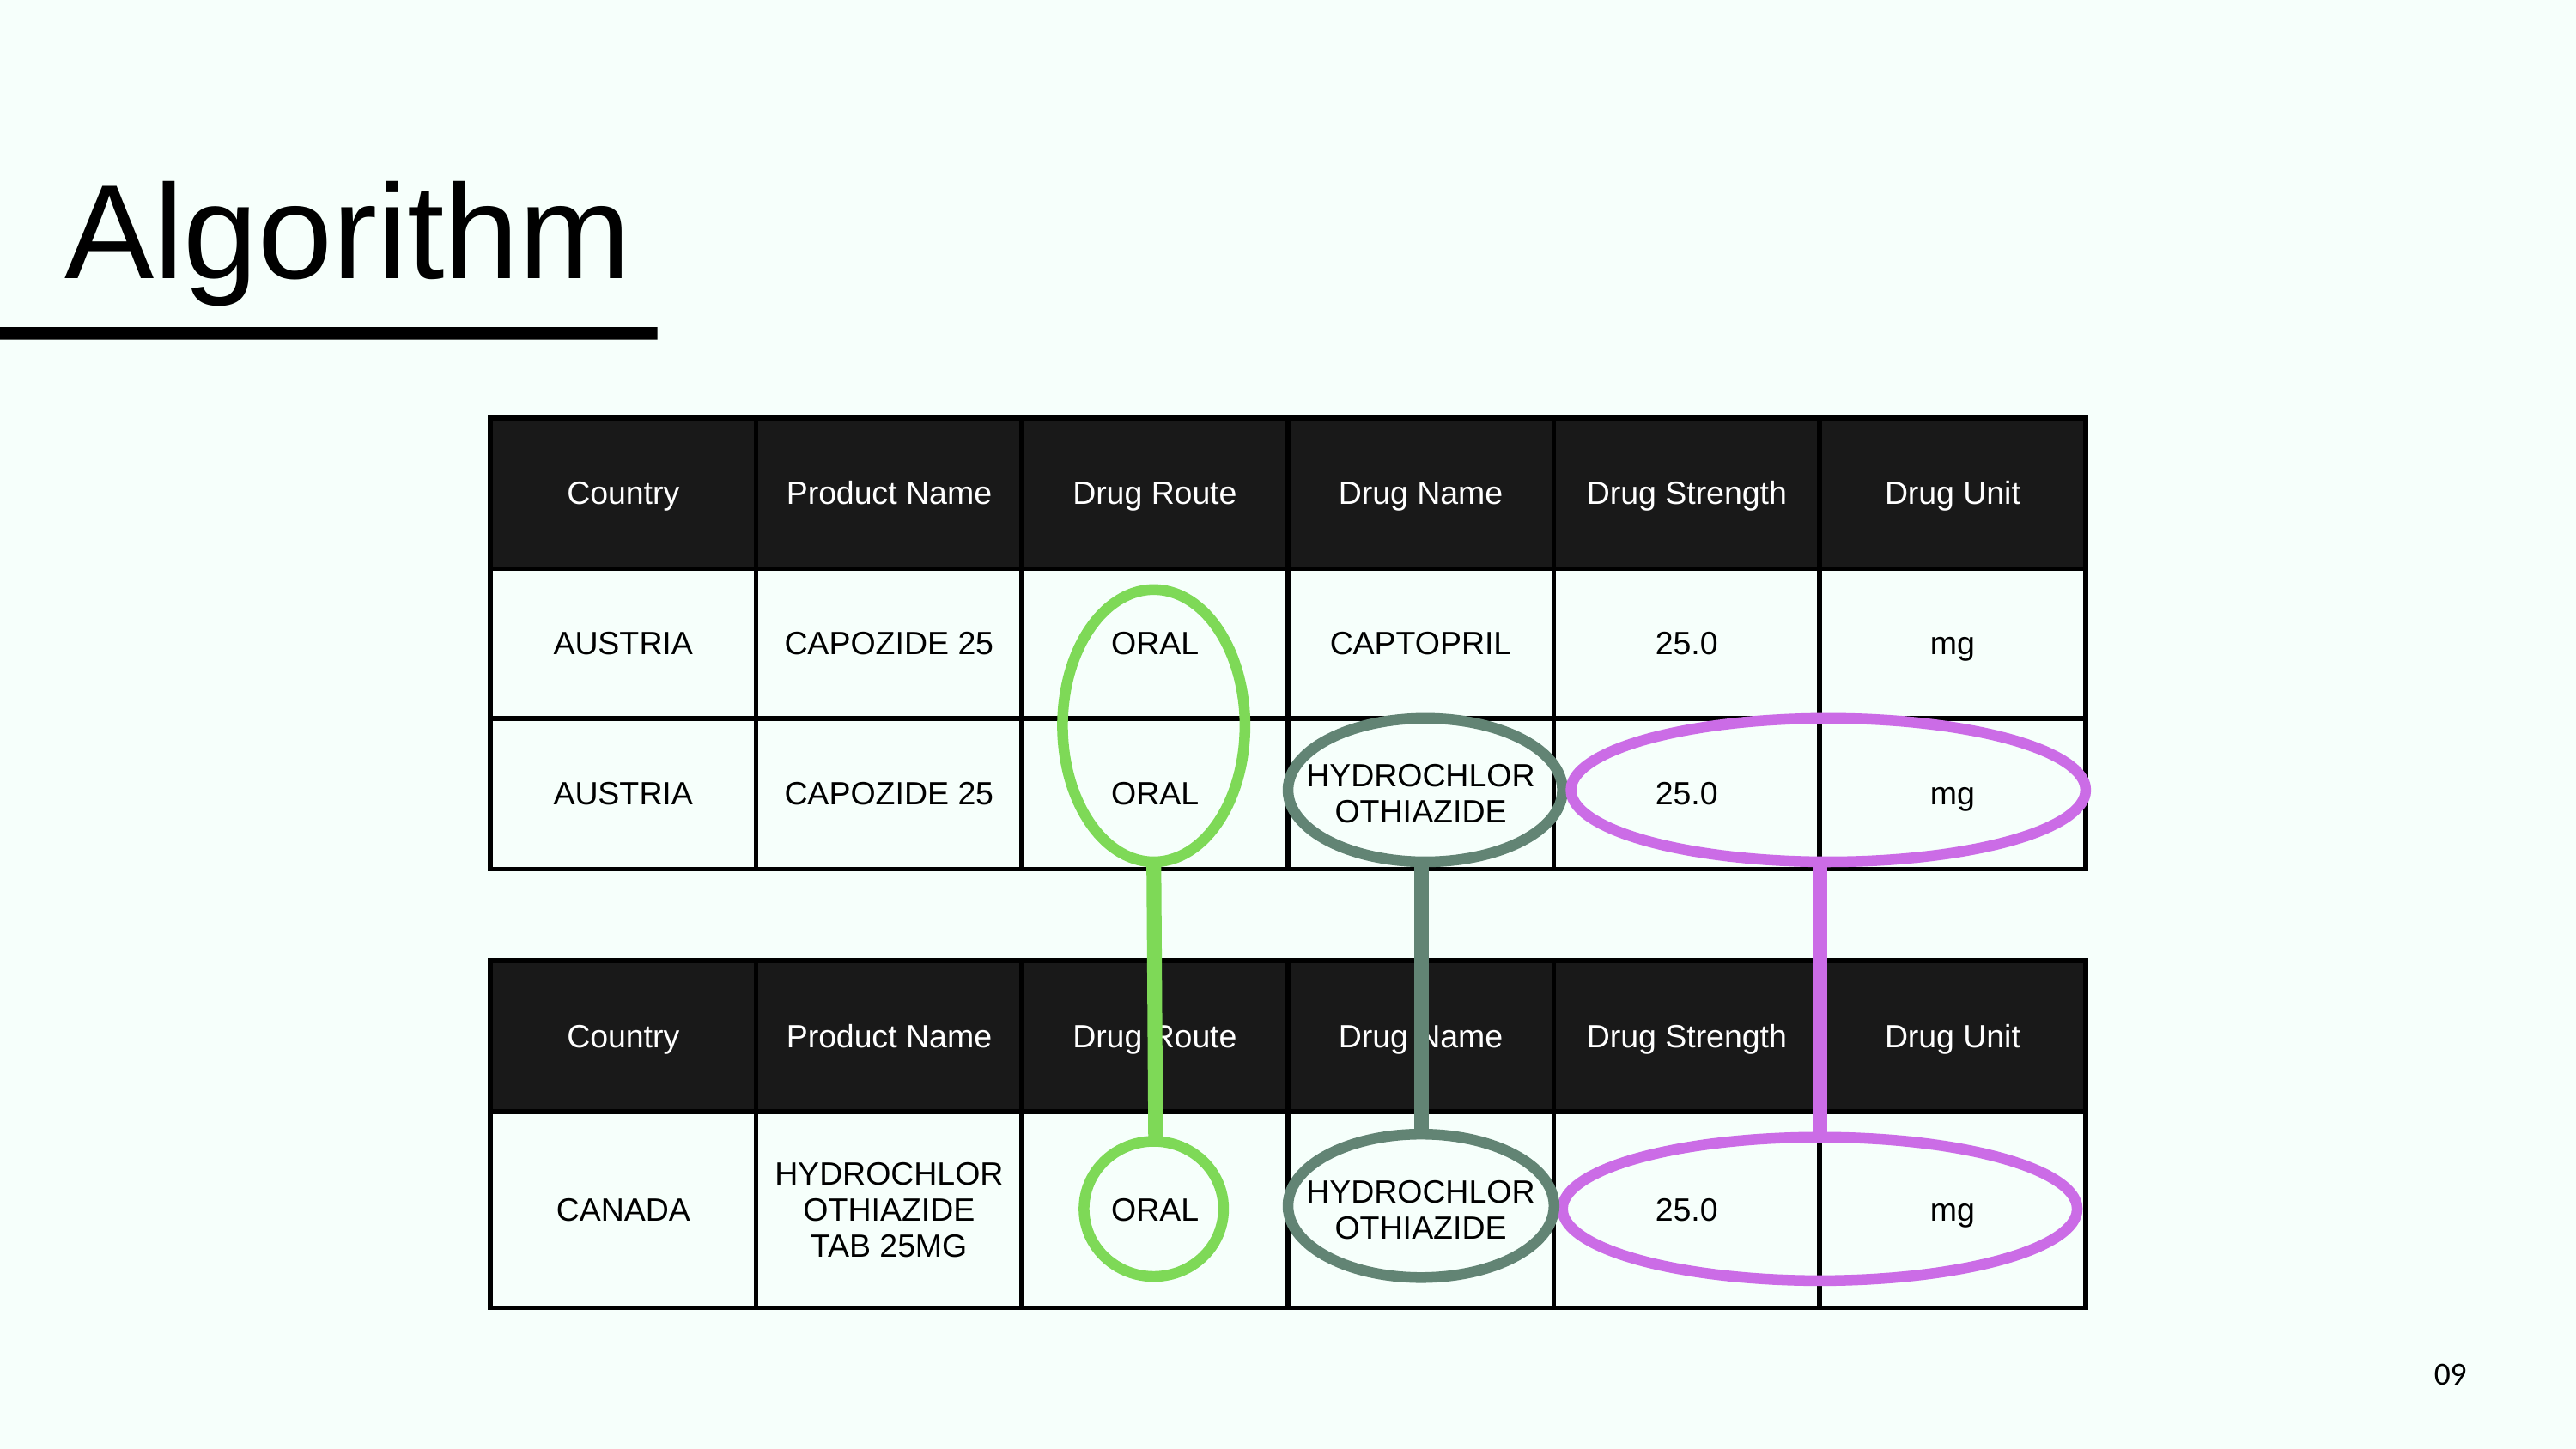

Algorithm
| Country | Product Name | Drug Route | Drug Name | Drug Strength | Drug Unit |
| --- | --- | --- | --- | --- | --- |
| AUSTRIA | CAPOZIDE 25 | ORAL | CAPTOPRIL | 25.0 | mg |
| AUSTRIA | CAPOZIDE 25 | ORAL | HYDROCHLOROTHIAZIDE | 25.0 | mg |

| Country | Product Name | Drug Route | Drug Name | Drug Strength | Drug Unit |
| --- | --- | --- | --- | --- | --- |
| CANADA | HYDROCHLOROTHIAZIDE TAB 25MG | ORAL | HYDROCHLOROTHIAZIDE | 25.0 | mg |

09